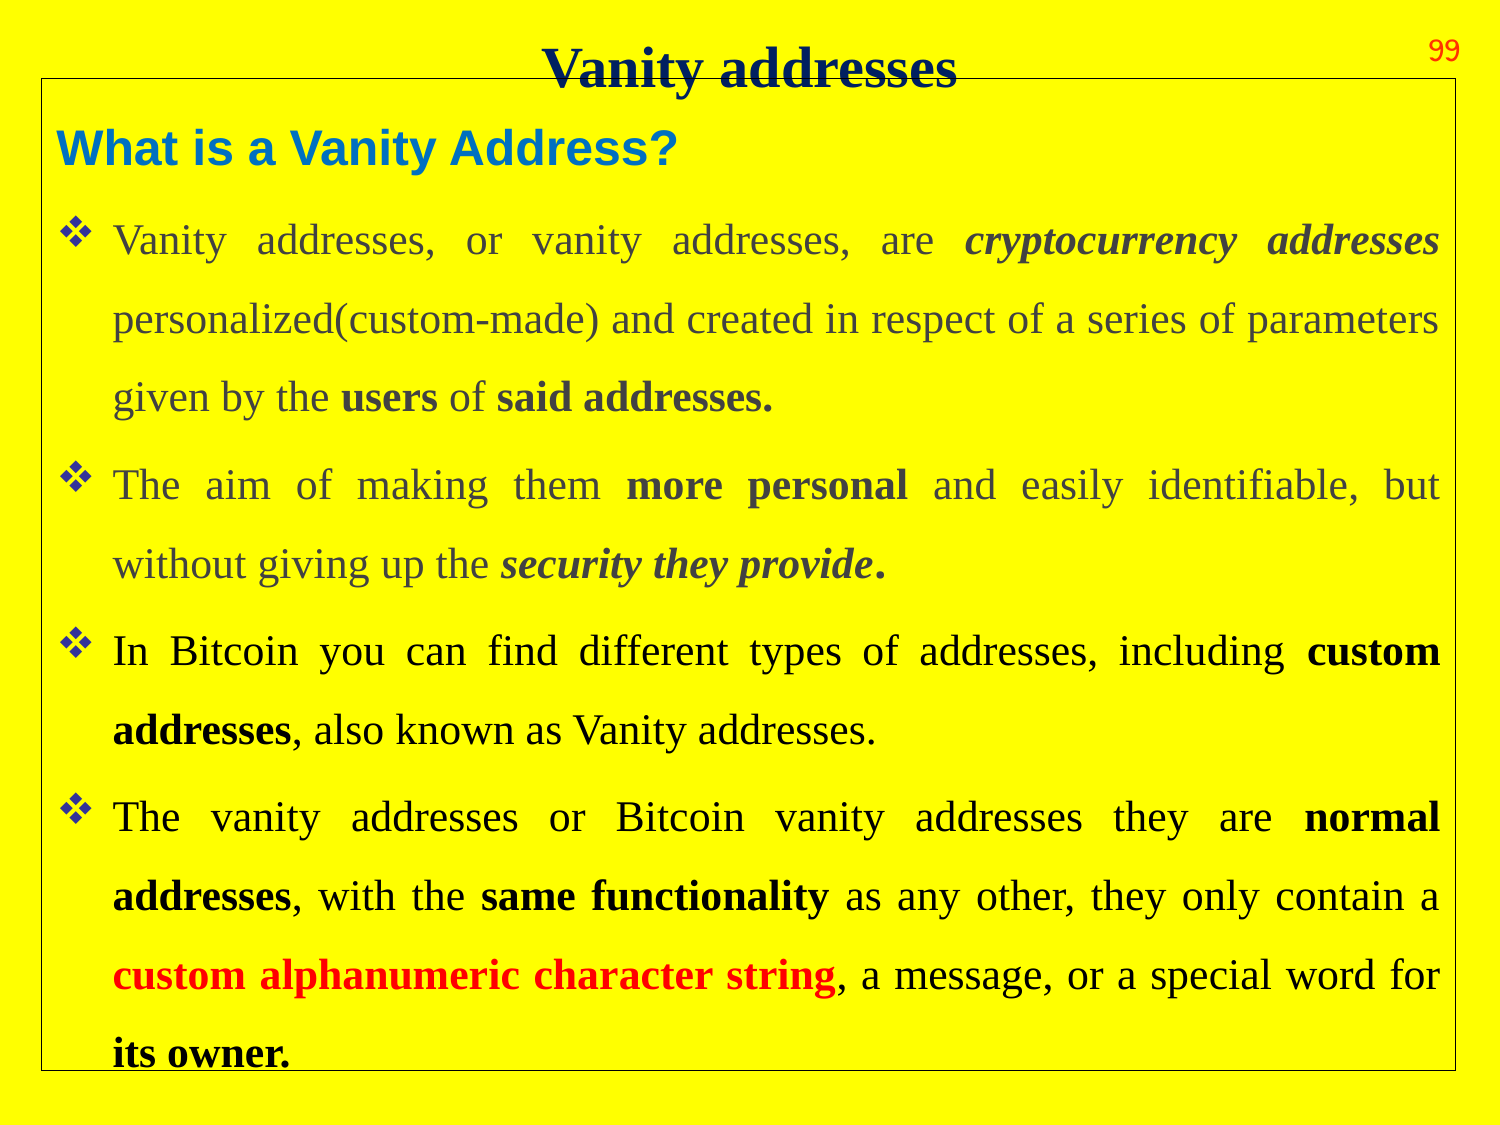

# Vanity addresses
99
What is a Vanity Address?
Vanity addresses, or vanity addresses, are cryptocurrency addresses personalized(custom-made) and created in respect of a series of parameters given by the users of said addresses.
The aim of making them more personal and easily identifiable, but without giving up the security they provide.
In Bitcoin you can find different types of addresses, including custom addresses, also known as Vanity addresses.
The vanity addresses or Bitcoin vanity addresses they are normal addresses, with the same functionality as any other, they only contain a custom alphanumeric character string, a message, or a special word for its owner.